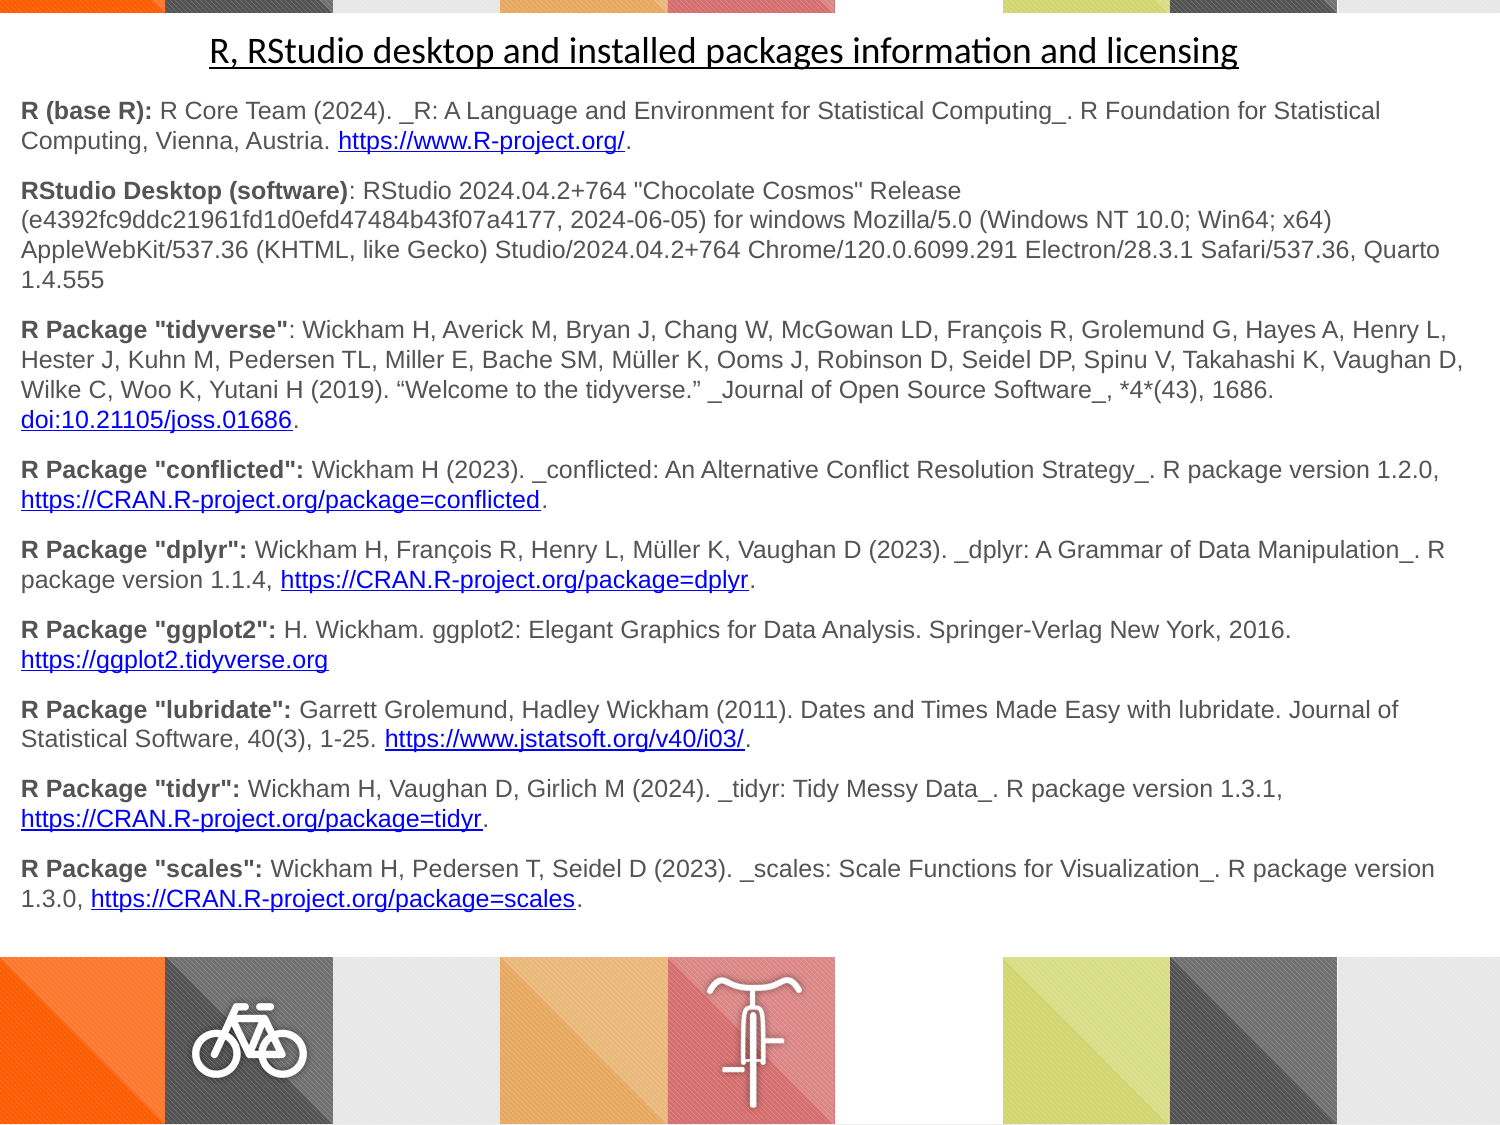

R, RStudio desktop and installed packages information and licensing
# R (base R): R Core Team (2024). _R: A Language and Environment for Statistical Computing_. R Foundation for Statistical Computing, Vienna, Austria. https://www.R-project.org/.

RStudio Desktop (software): RStudio 2024.04.2+764 "Chocolate Cosmos" Release (e4392fc9ddc21961fd1d0efd47484b43f07a4177, 2024-06-05) for windows Mozilla/5.0 (Windows NT 10.0; Win64; x64) AppleWebKit/537.36 (KHTML, like Gecko) Studio/2024.04.2+764 Chrome/120.0.6099.291 Electron/28.3.1 Safari/537.36, Quarto 1.4.555

R Package "tidyverse": Wickham H, Averick M, Bryan J, Chang W, McGowan LD, François R, Grolemund G, Hayes A, Henry L, Hester J, Kuhn M, Pedersen TL, Miller E, Bache SM, Müller K, Ooms J, Robinson D, Seidel DP, Spinu V, Takahashi K, Vaughan D, Wilke C, Woo K, Yutani H (2019). “Welcome to the tidyverse.” _Journal of Open Source Software_, *4*(43), 1686. doi:10.21105/joss.01686.

R Package "conflicted": Wickham H (2023). _conflicted: An Alternative Conflict Resolution Strategy_. R package version 1.2.0, https://CRAN.R-project.org/package=conflicted.

R Package "dplyr": Wickham H, François R, Henry L, Müller K, Vaughan D (2023). _dplyr: A Grammar of Data Manipulation_. R package version 1.1.4, https://CRAN.R-project.org/package=dplyr.

R Package "ggplot2": H. Wickham. ggplot2: Elegant Graphics for Data Analysis. Springer-Verlag New York, 2016. https://ggplot2.tidyverse.org

R Package "lubridate": Garrett Grolemund, Hadley Wickham (2011). Dates and Times Made Easy with lubridate. Journal of Statistical Software, 40(3), 1-25. https://www.jstatsoft.org/v40/i03/.

R Package "tidyr": Wickham H, Vaughan D, Girlich M (2024). _tidyr: Tidy Messy Data_. R package version 1.3.1,  https://CRAN.R-project.org/package=tidyr.

R Package "scales": Wickham H, Pedersen T, Seidel D (2023). _scales: Scale Functions for Visualization_. R package version 1.3.0, https://CRAN.R-project.org/package=scales.